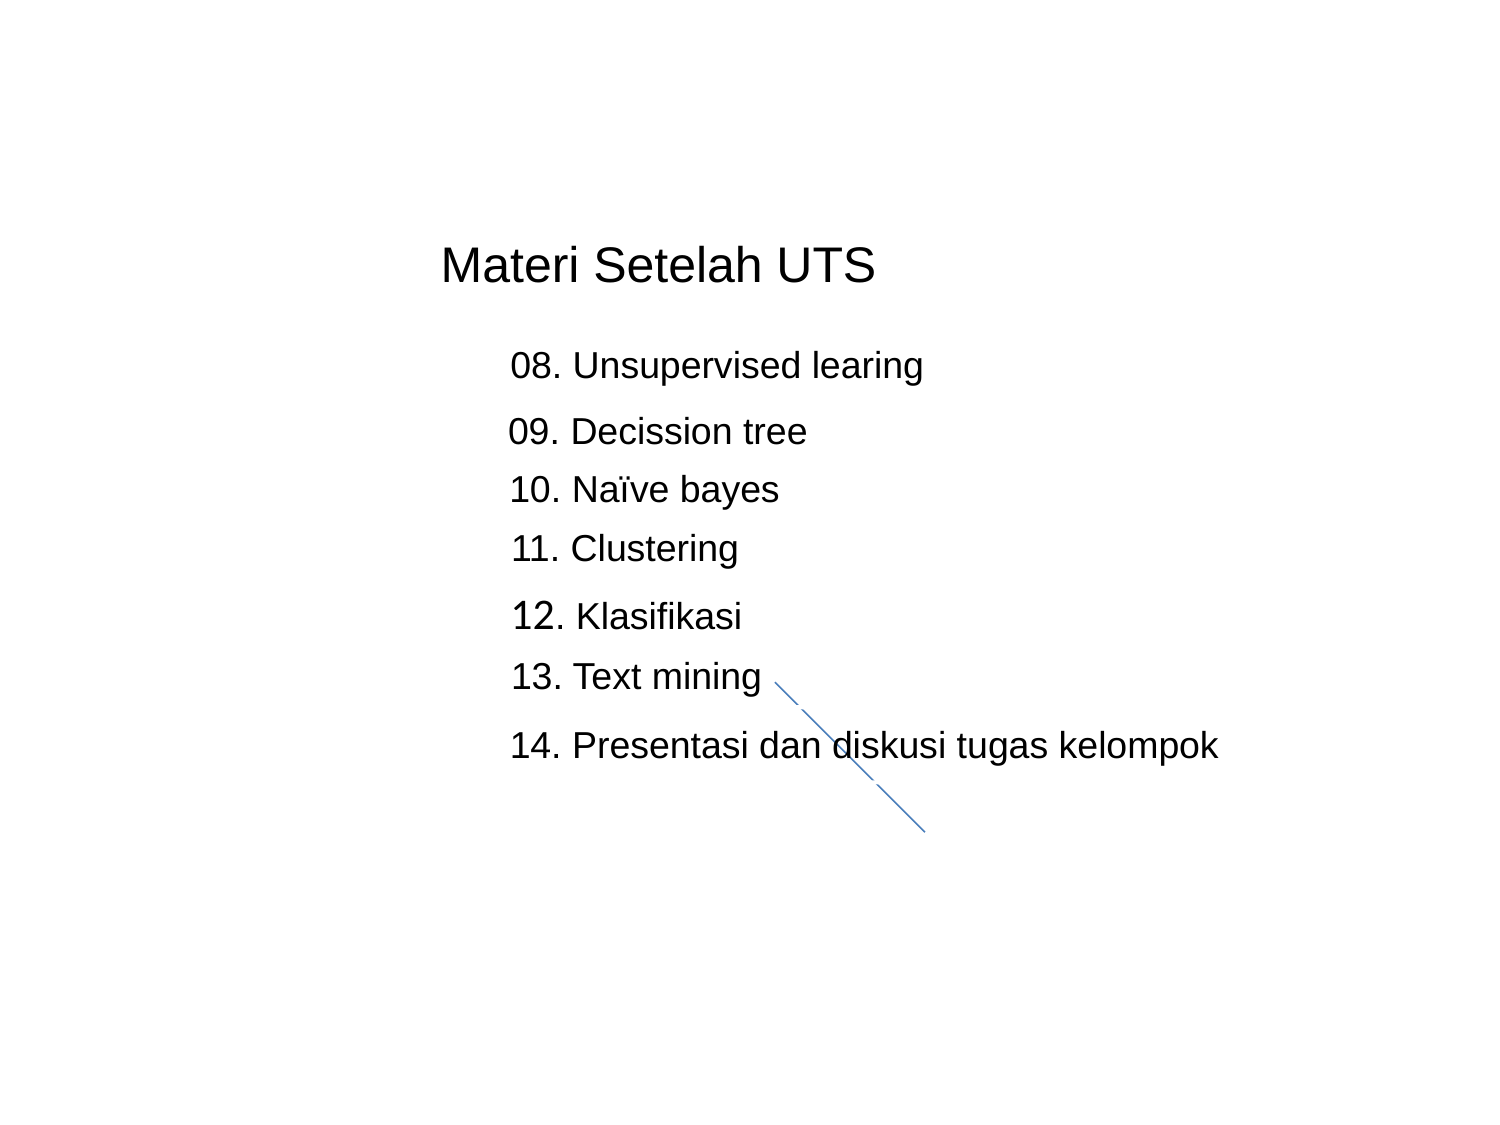

Materi Setelah UTS
 08. Unsupervised learing

 09. Decission tree
 10. Naïve bayes
 11. Clustering
 12. Klasifikasi
 13. Text mining
 14. Presentasi dan diskusi tugas kelompok